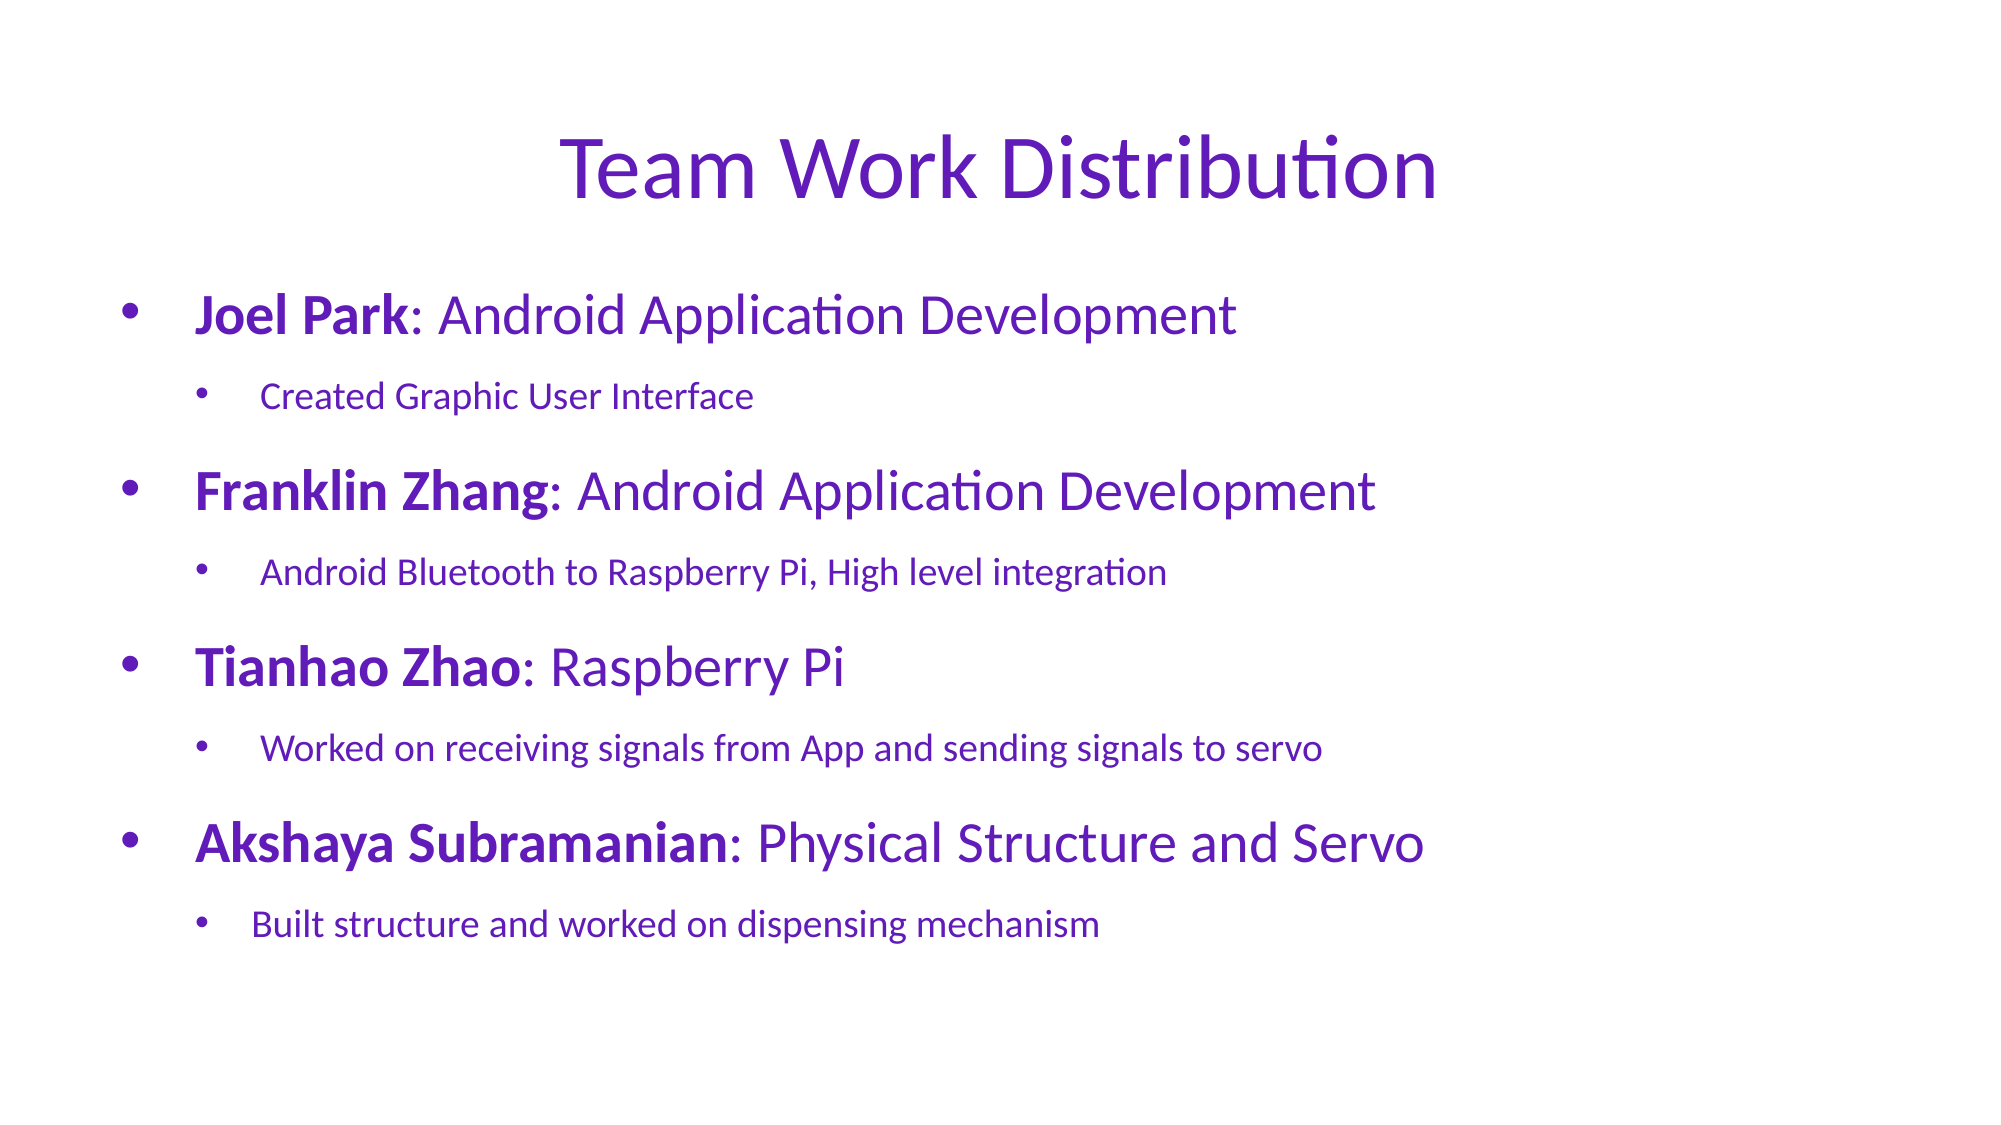

# Team Work Distribution
Joel Park: Android Application Development
 Created Graphic User Interface
Franklin Zhang: Android Application Development
 Android Bluetooth to Raspberry Pi, High level integration
Tianhao Zhao: Raspberry Pi
 Worked on receiving signals from App and sending signals to servo
Akshaya Subramanian: Physical Structure and Servo
Built structure and worked on dispensing mechanism